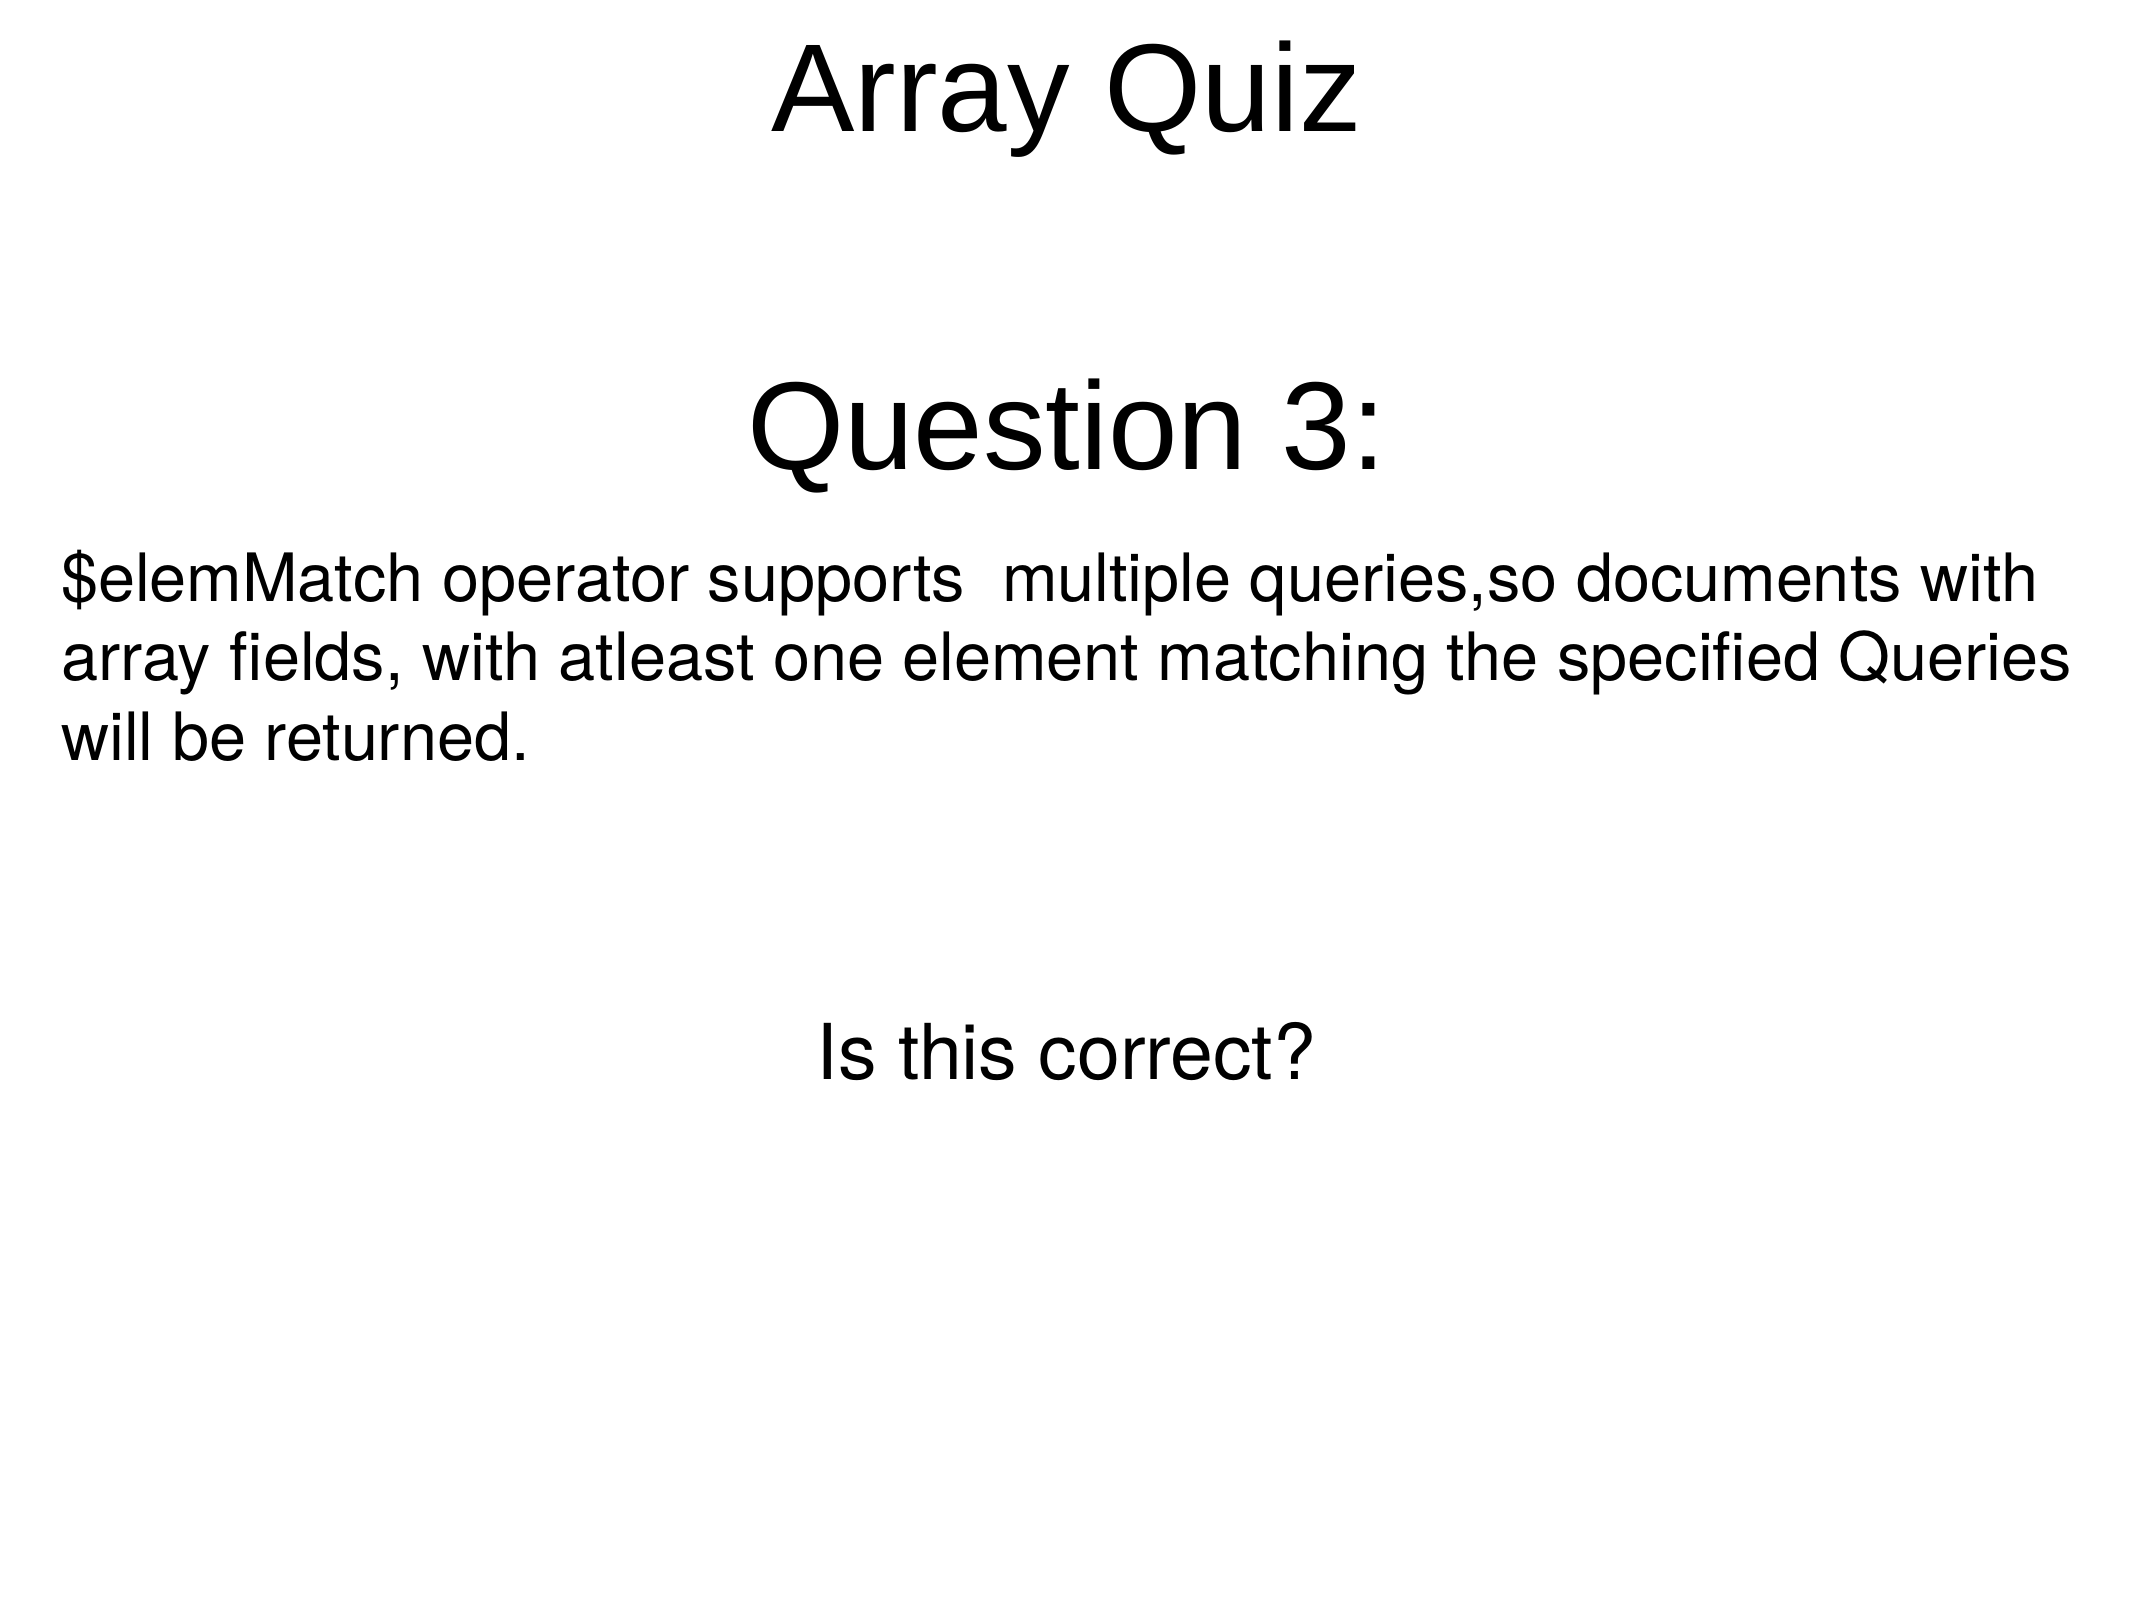

Array Quiz
Question 3:
$elemMatch operator supports  multiple queries,so documents with array fields, with atleast one element matching the specified Queries will be returned.
Is this correct?